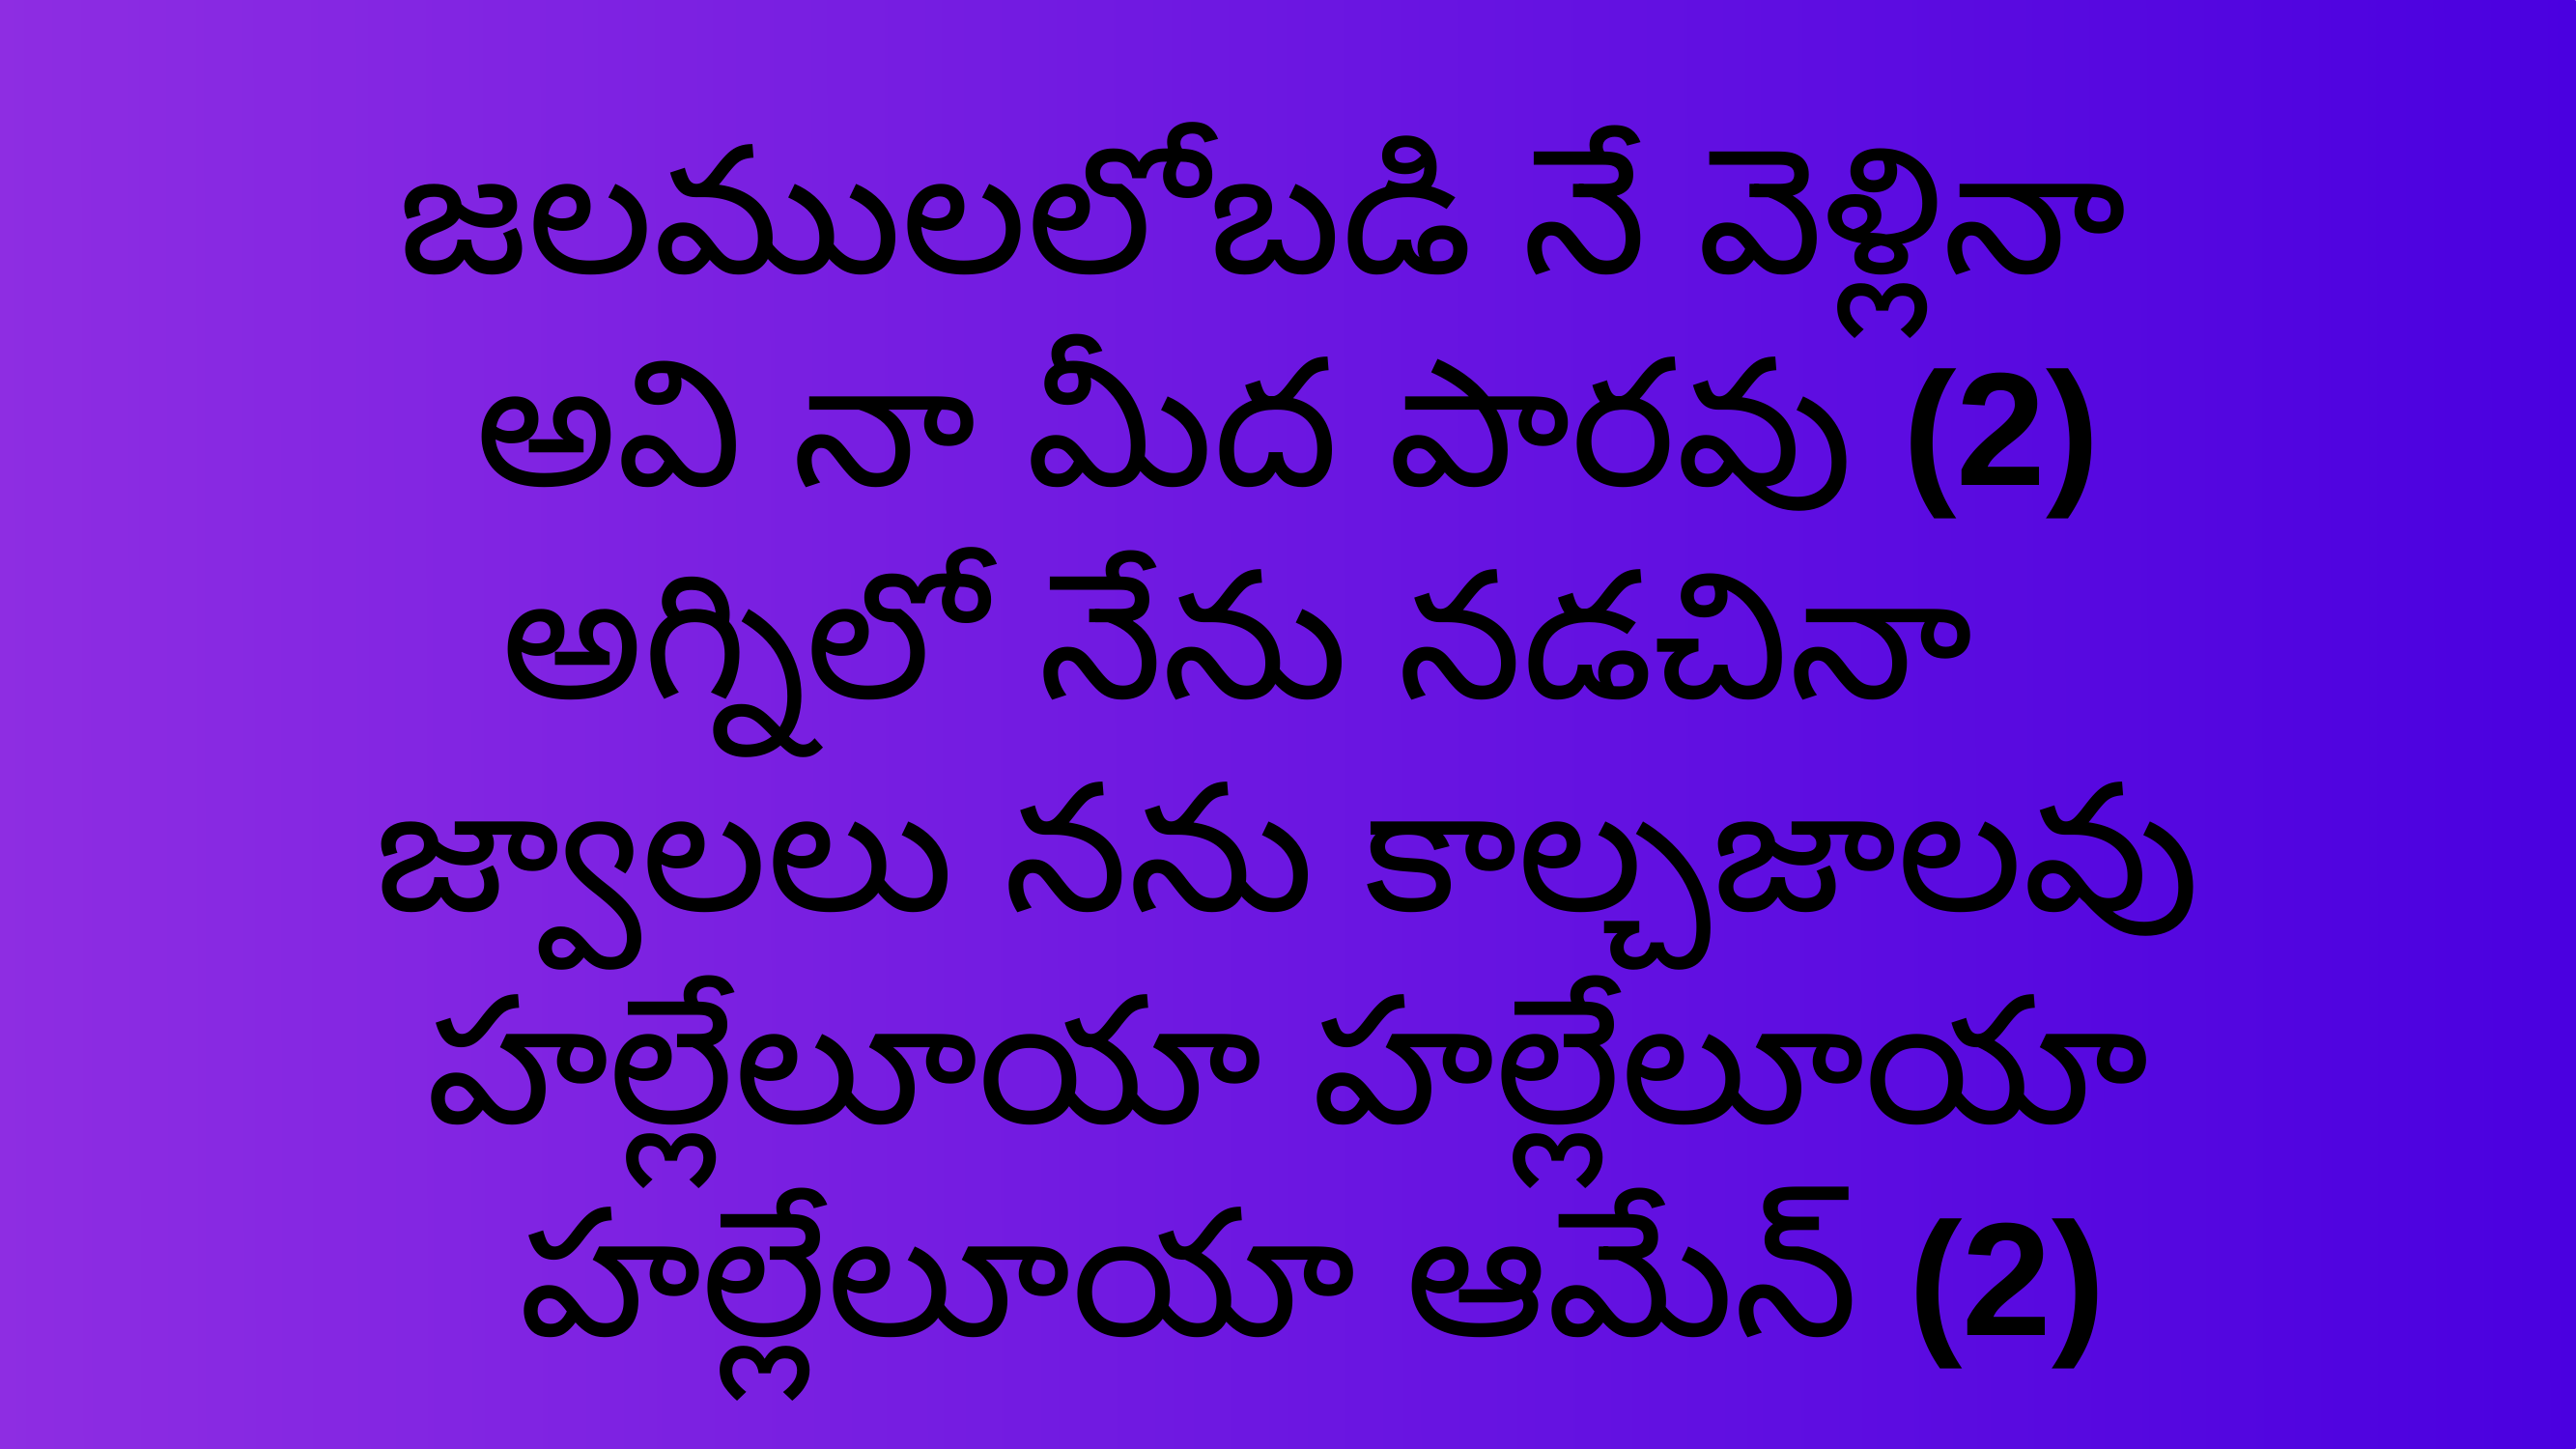

జలములలోబడి నే వెళ్లినా
అవి నా మీద పారవు (2)
అగ్నిలో నేను నడచినా
జ్వాలలు నను కాల్చజాలవు
హల్లేలూయా హల్లేలూయా
 హల్లేలూయా ఆమేన్‌ (2)